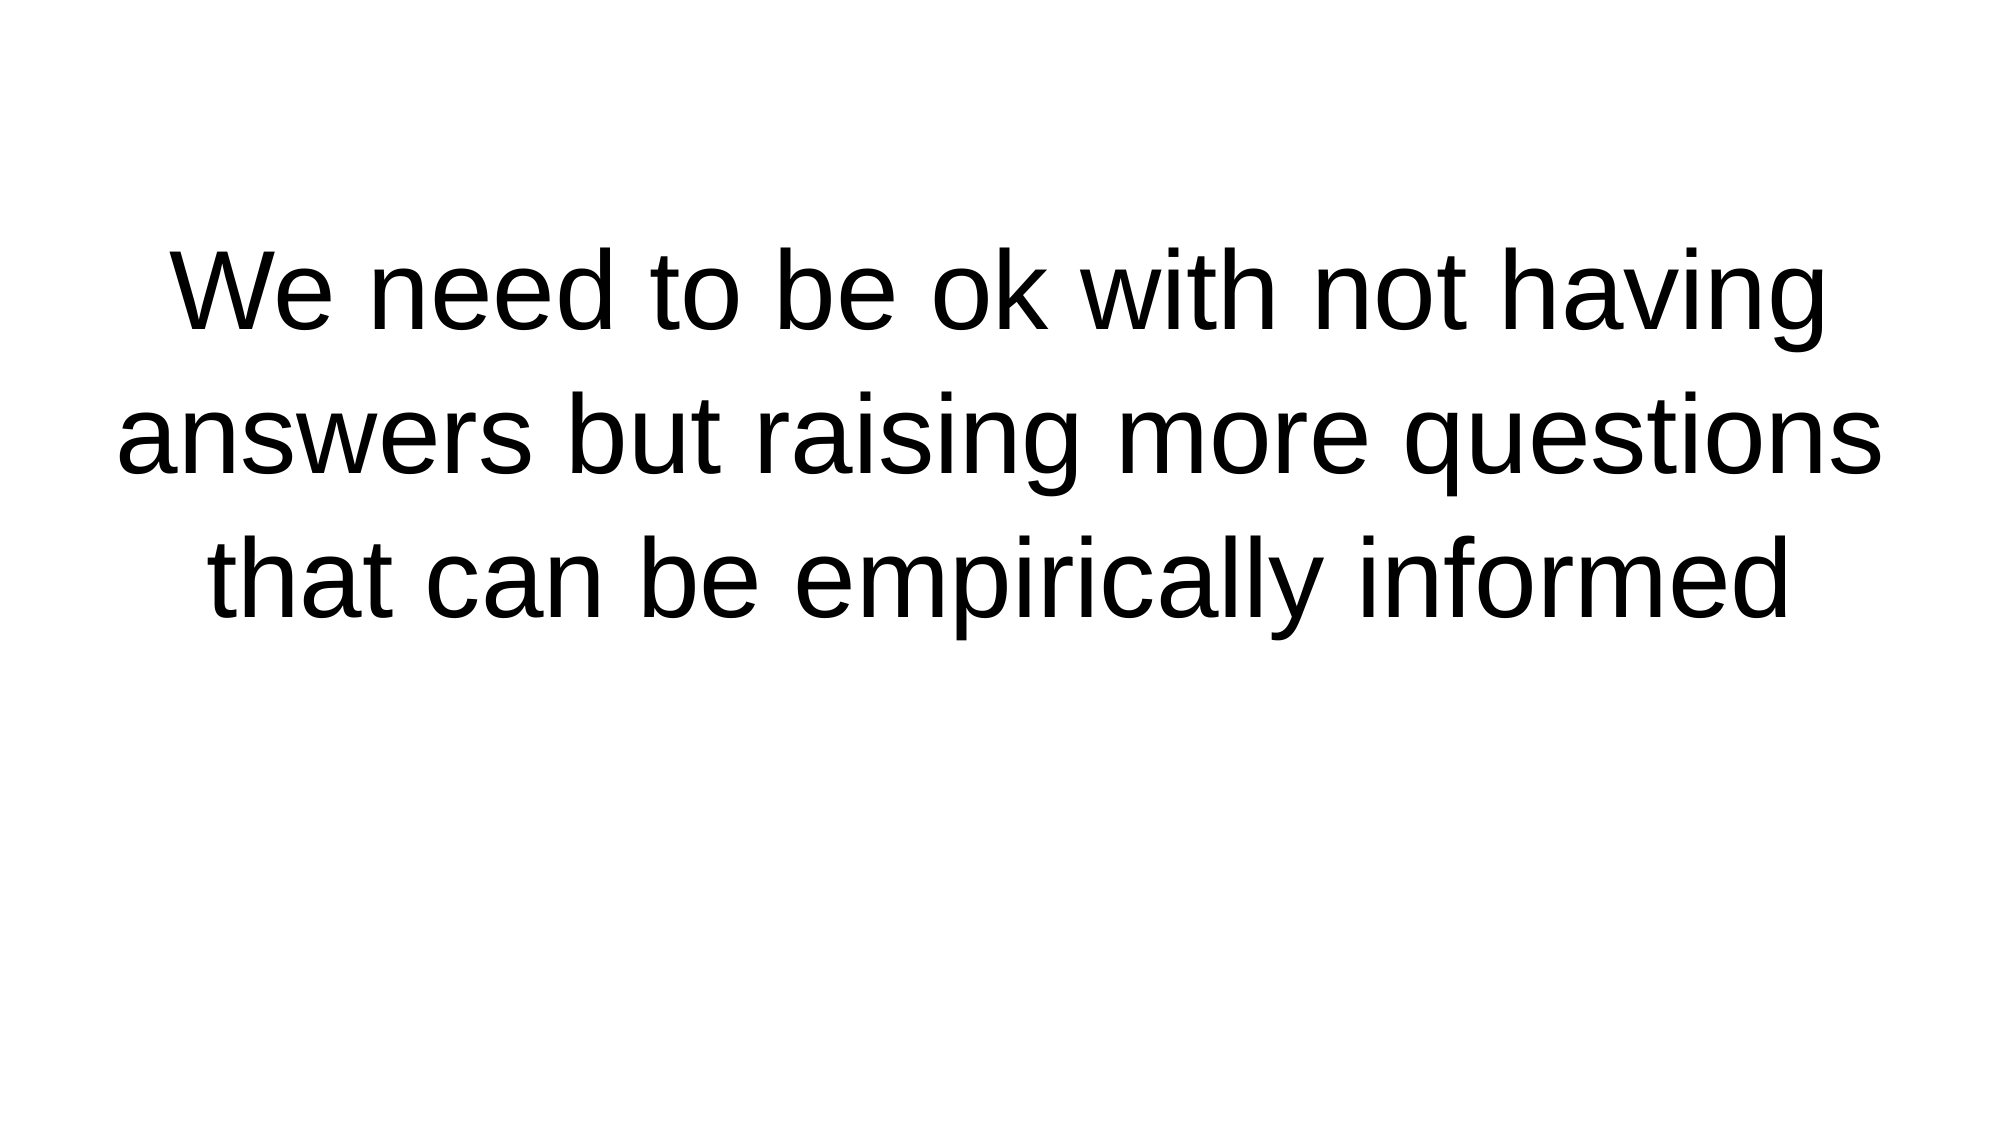

We need to be ok with not having answers but raising more questions that can be empirically informed